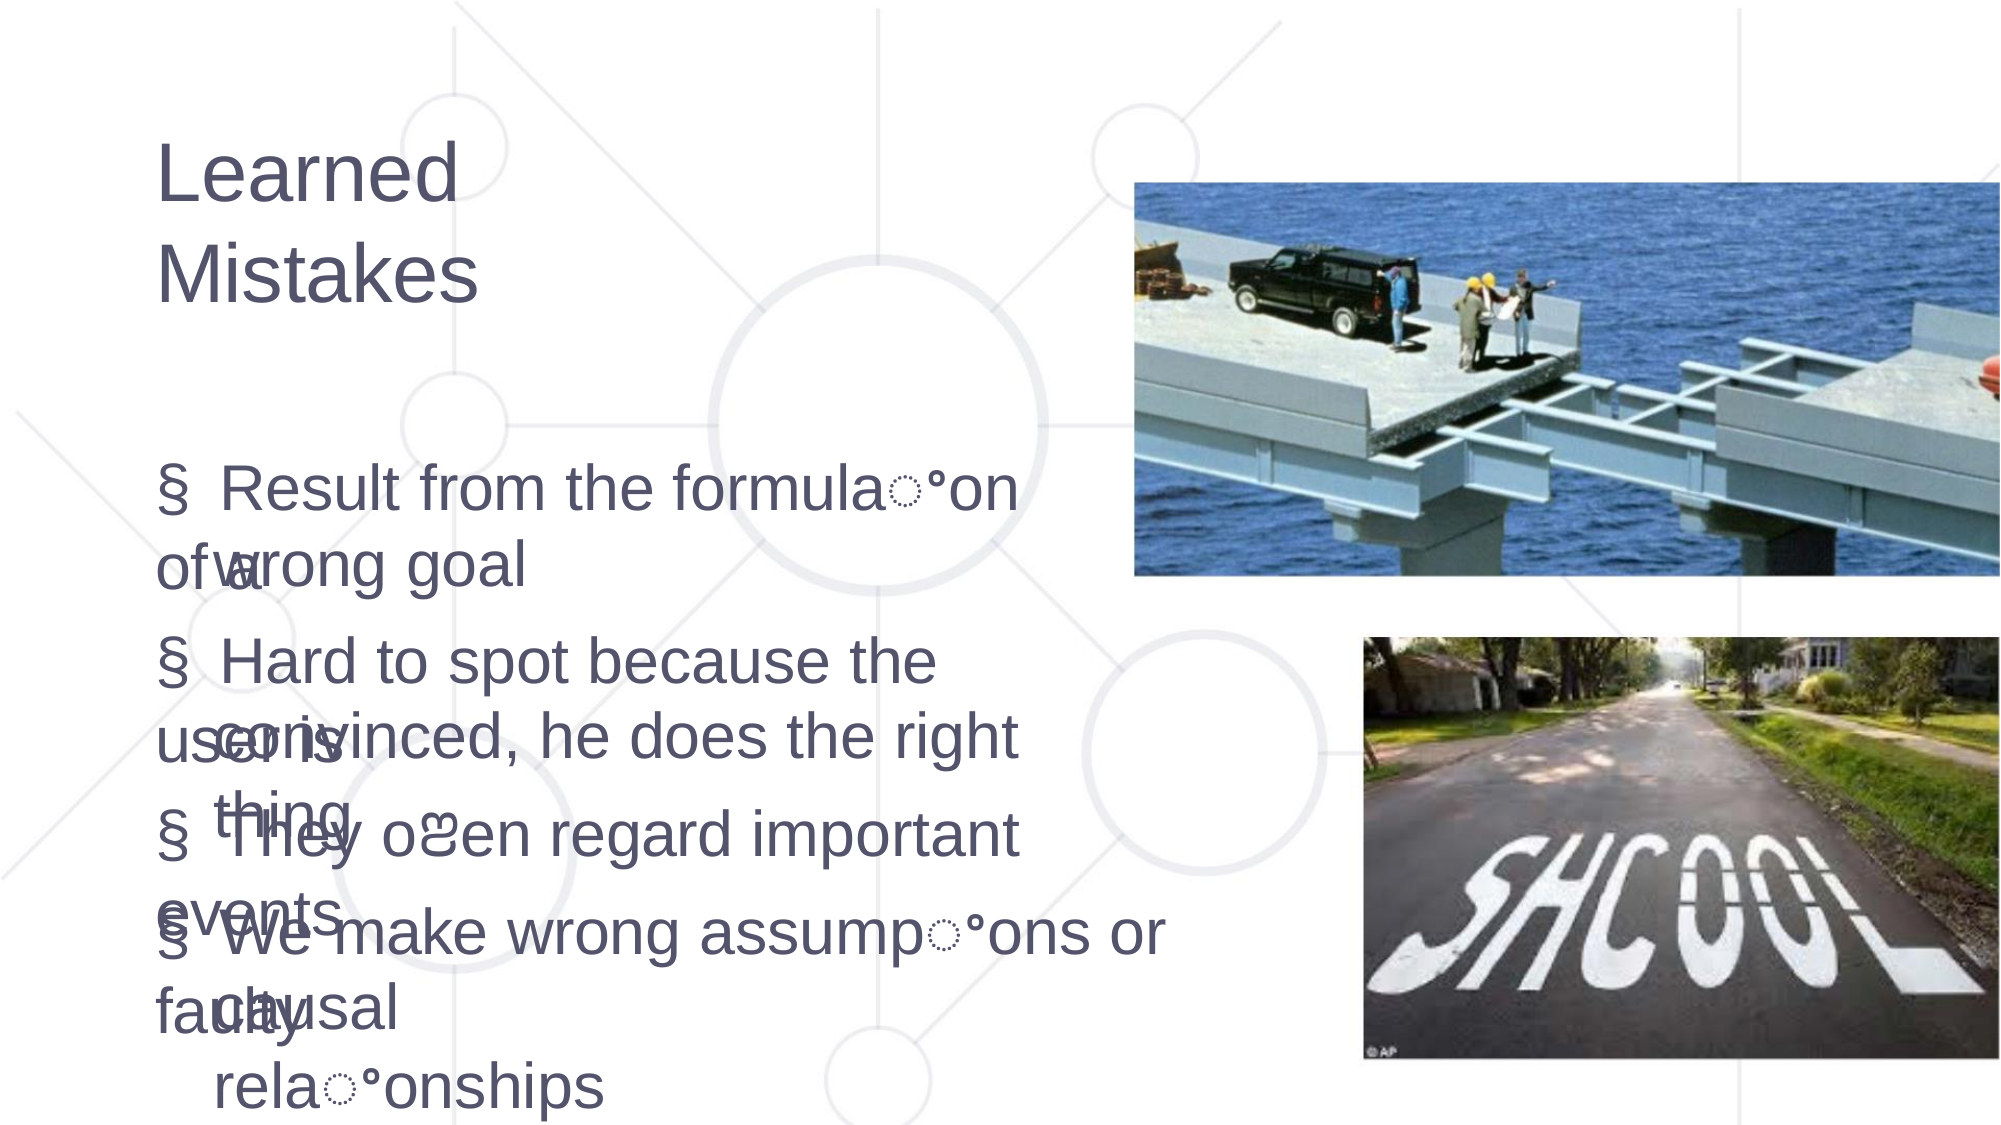

Learned Mistakes
§ Result from the formulaꢀon of a
wrong goal
§ Hard to spot because the user is
convinced, he does the right thing
§ They oꢂen regard important events
§ We make wrong assumpꢀons or faulty
causal relaꢀonships